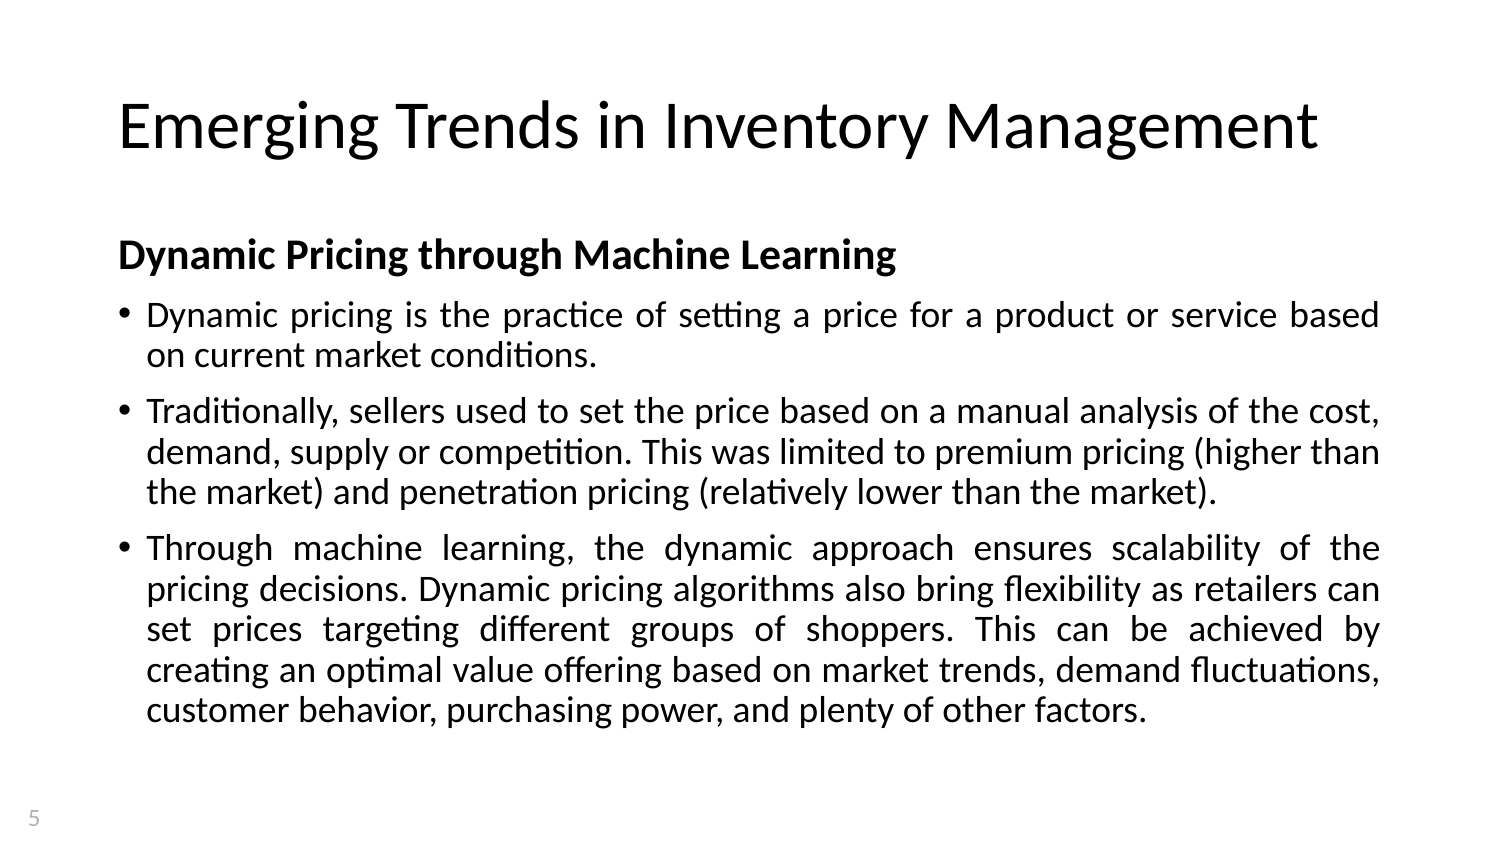

# Emerging Trends in Inventory Management
Dynamic Pricing through Machine Learning
Dynamic pricing is the practice of setting a price for a product or service based on current market conditions.
Traditionally, sellers used to set the price based on a manual analysis of the cost, demand, supply or competition. This was limited to premium pricing (higher than the market) and penetration pricing (relatively lower than the market).
Through machine learning, the dynamic approach ensures scalability of the pricing decisions. Dynamic pricing algorithms also bring flexibility as retailers can set prices targeting different groups of shoppers. This can be achieved by creating an optimal value offering based on market trends, demand fluctuations, customer behavior, purchasing power, and plenty of other factors.
5